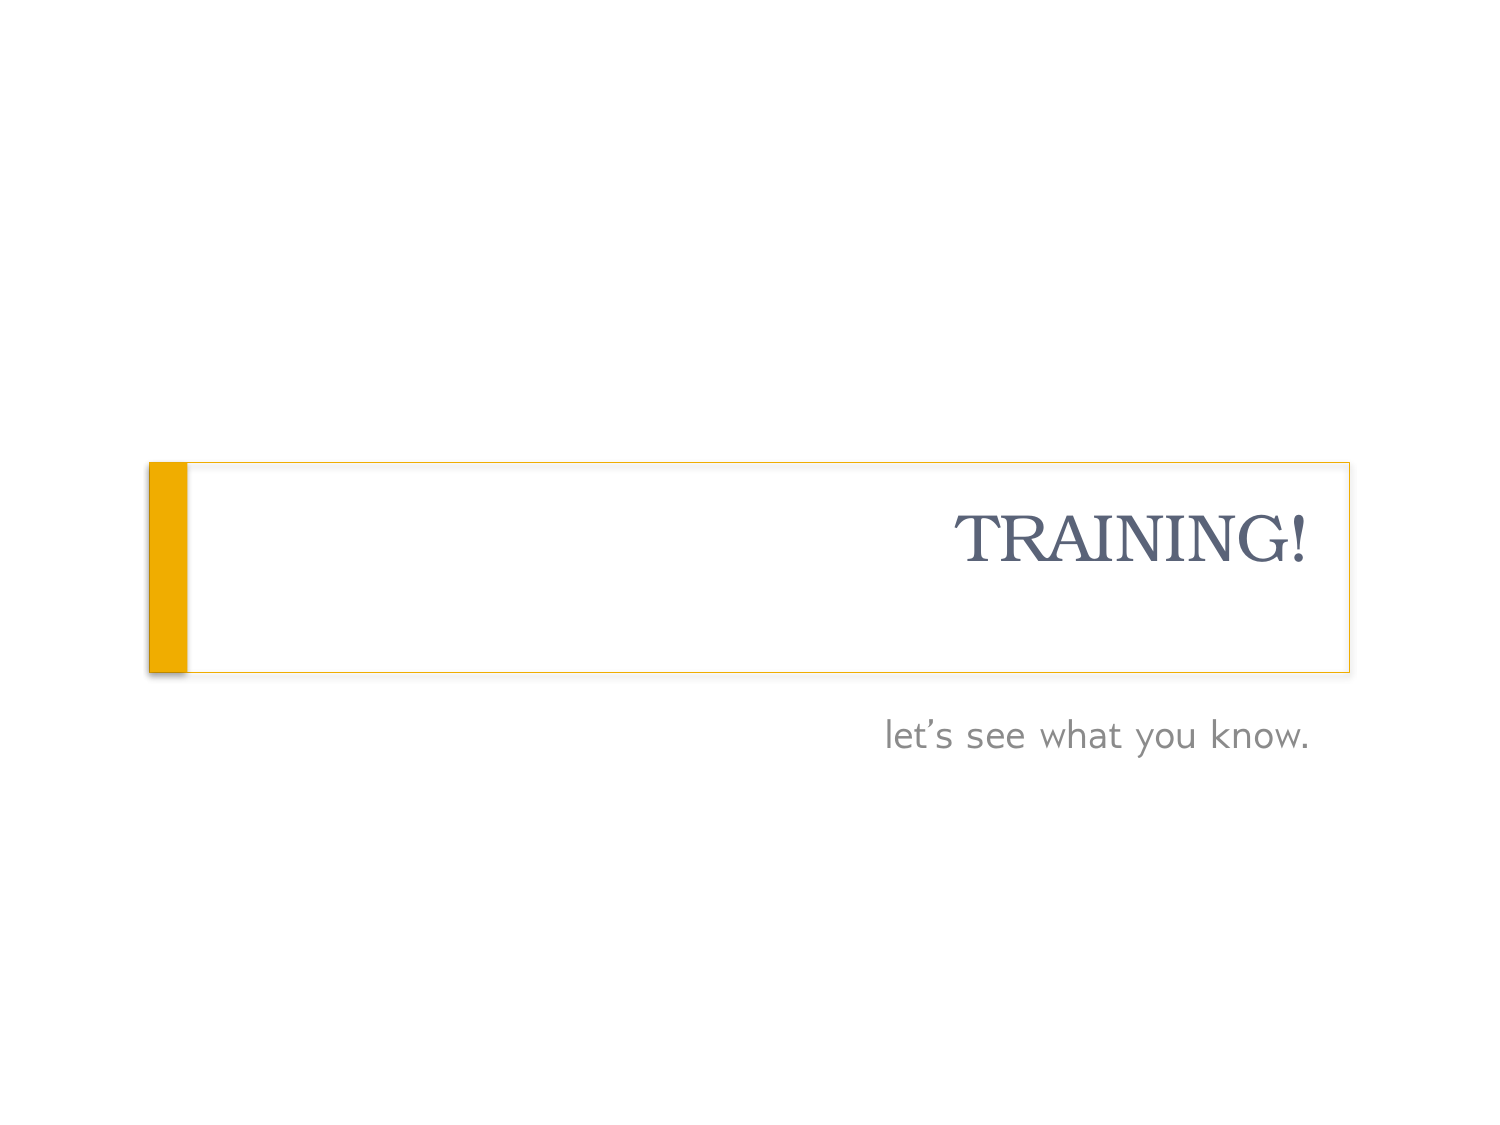

# TRAINING!
let’s see what you know.